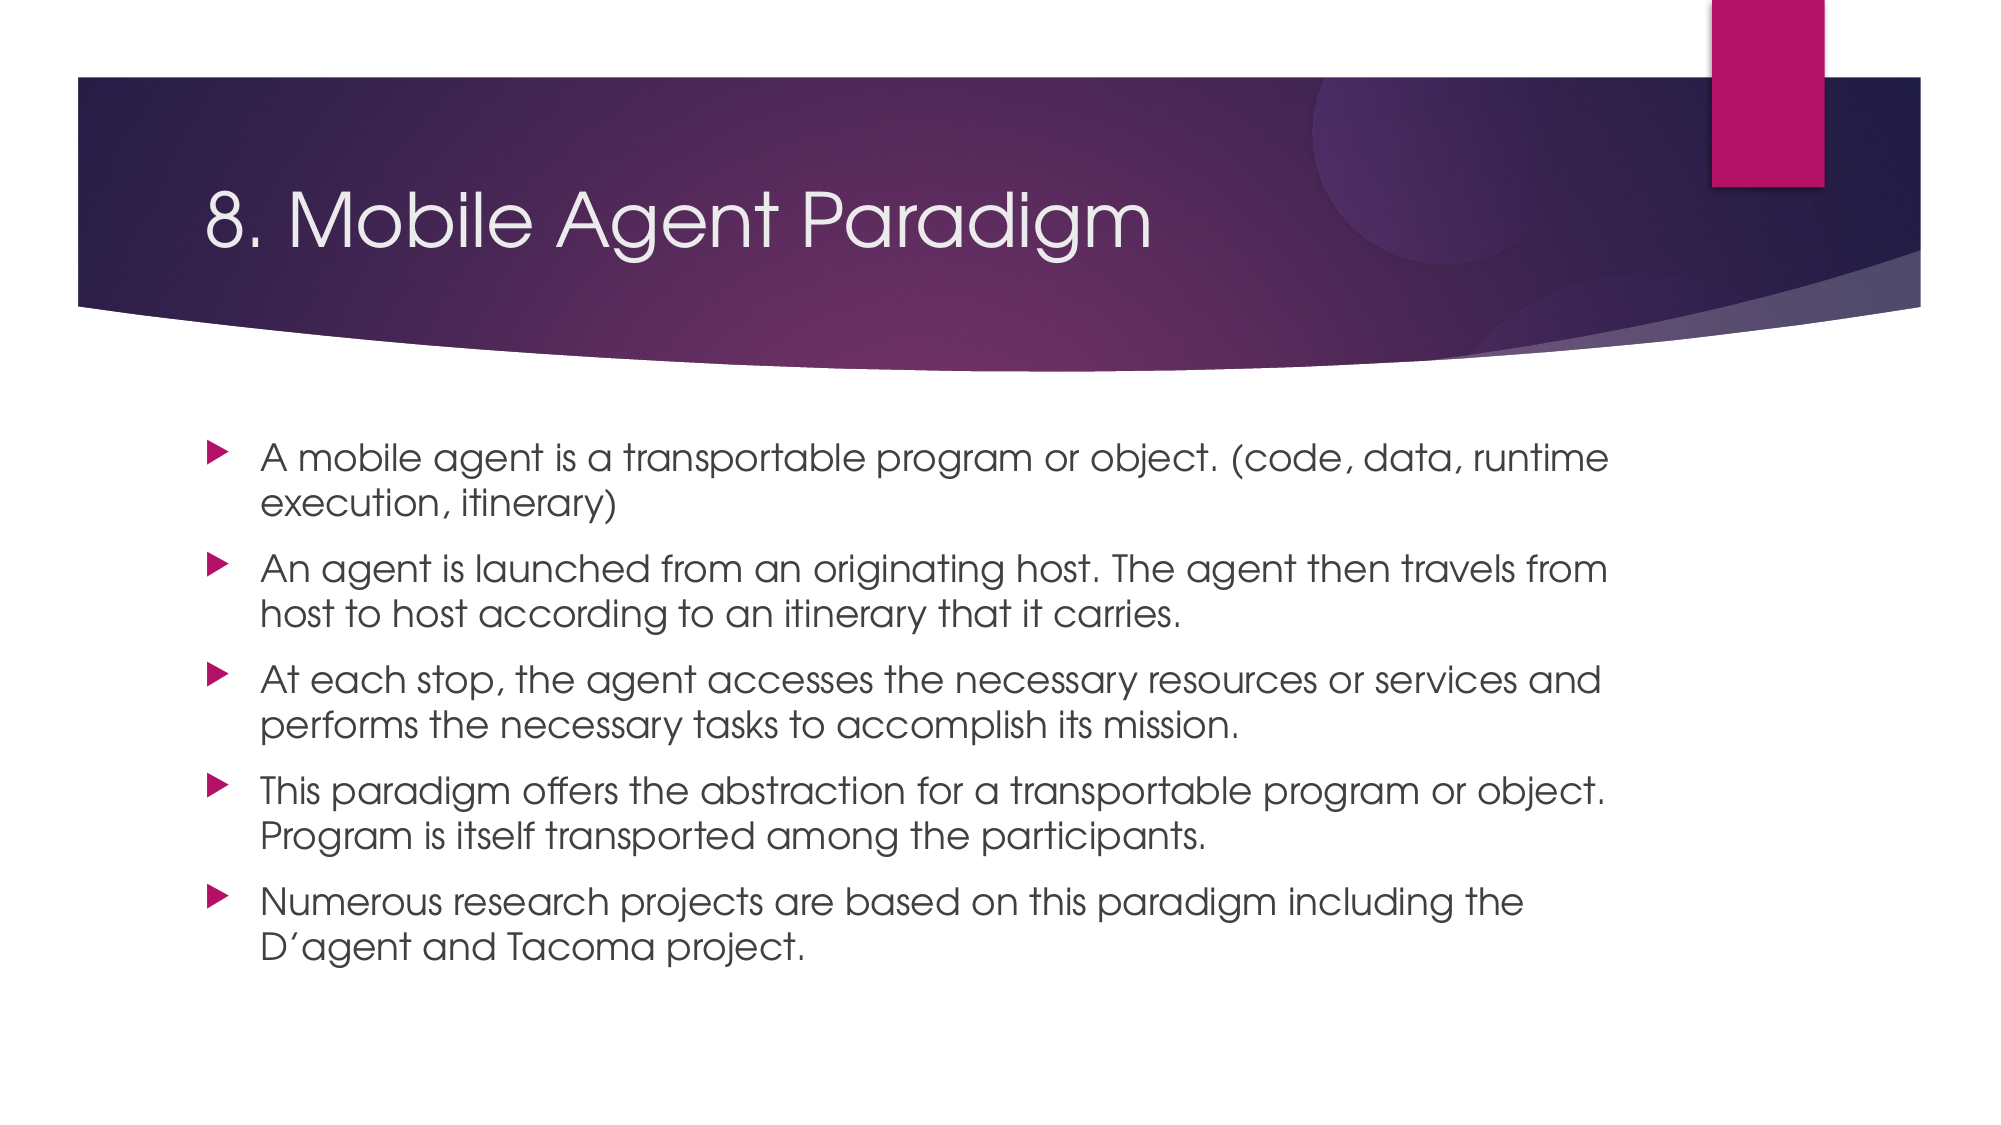

8. Mobile Agent Paradigm
A mobile agent is a transportable program or object. (code, data, runtime execution, itinerary)
An agent is launched from an originating host. The agent then travels from host to host according to an itinerary that it carries.
At each stop, the agent accesses the necessary resources or services and performs the necessary tasks to accomplish its mission.
This paradigm offers the abstraction for a transportable program or object.  Program is itself transported among the participants.
Numerous research projects are based on this paradigm including the D’agent and Tacoma project.